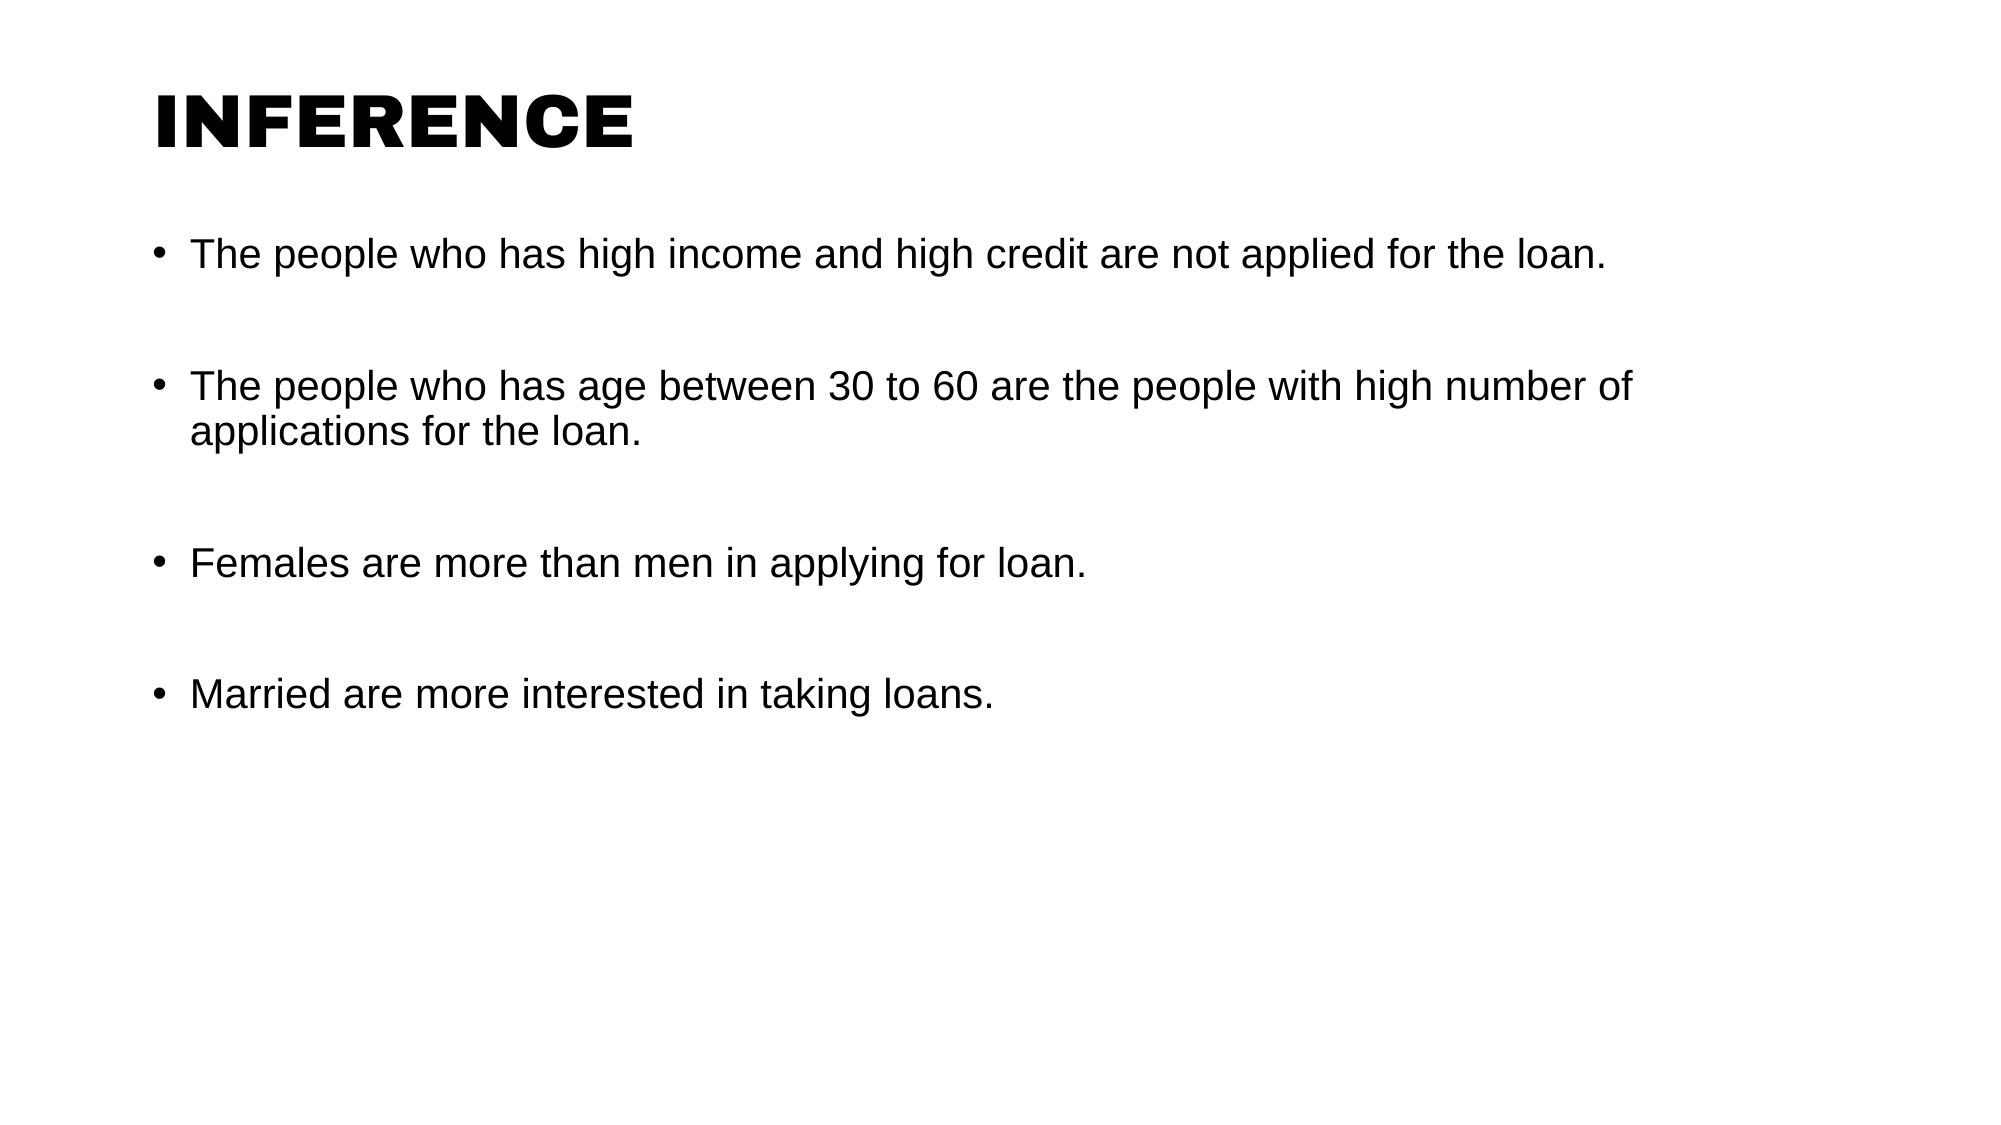

# INFERENCE
The people who has high income and high credit are not applied for the loan.

The people who has age between 30 to 60 are the people with high number of applications for the loan.

Females are more than men in applying for loan.

Married are more interested in taking loans.